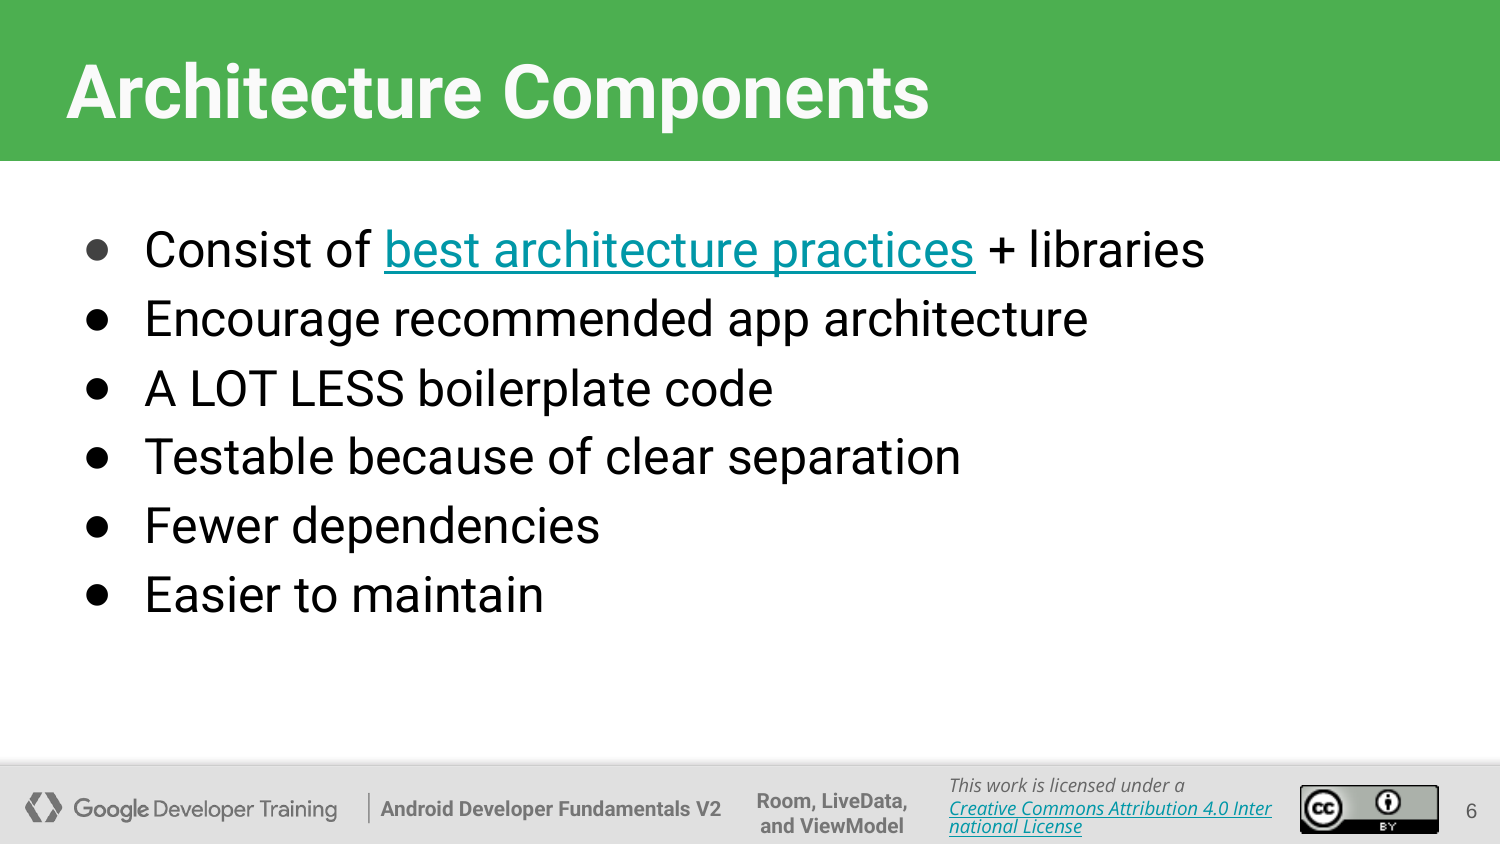

# Architecture Components

Consist of best architecture practices + libraries
Encourage recommended app architecture
A LOT LESS boilerplate code
Testable because of clear separation
Fewer dependencies
Easier to maintain
6